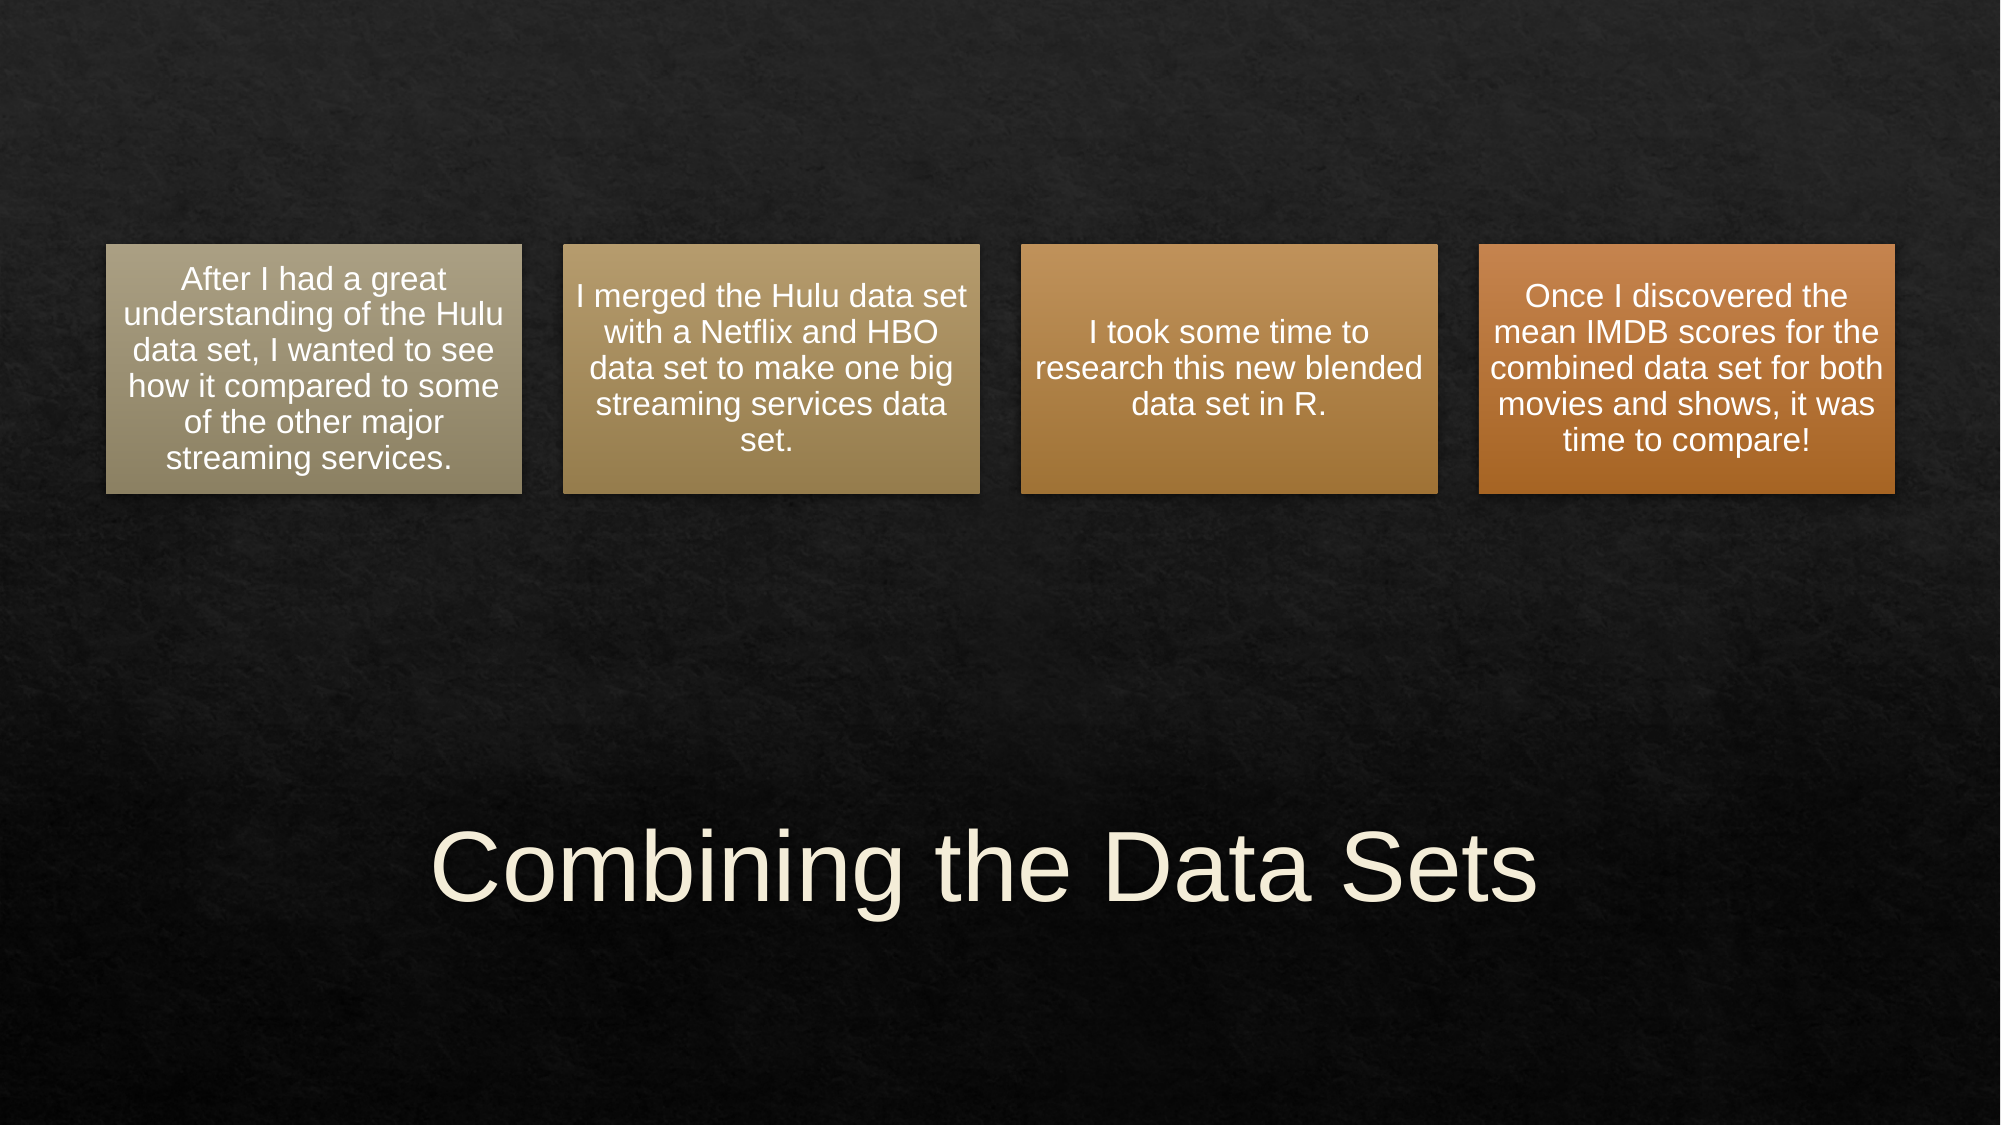

After I had a great understanding of the Hulu data set, I wanted to see how it compared to some of the other major streaming services.
I merged the Hulu data set with a Netflix and HBO data set to make one big streaming services data set.
I took some time to research this new blended data set in R.
Once I discovered the mean IMDB scores for the combined data set for both movies and shows, it was time to compare!
# Combining the Data Sets